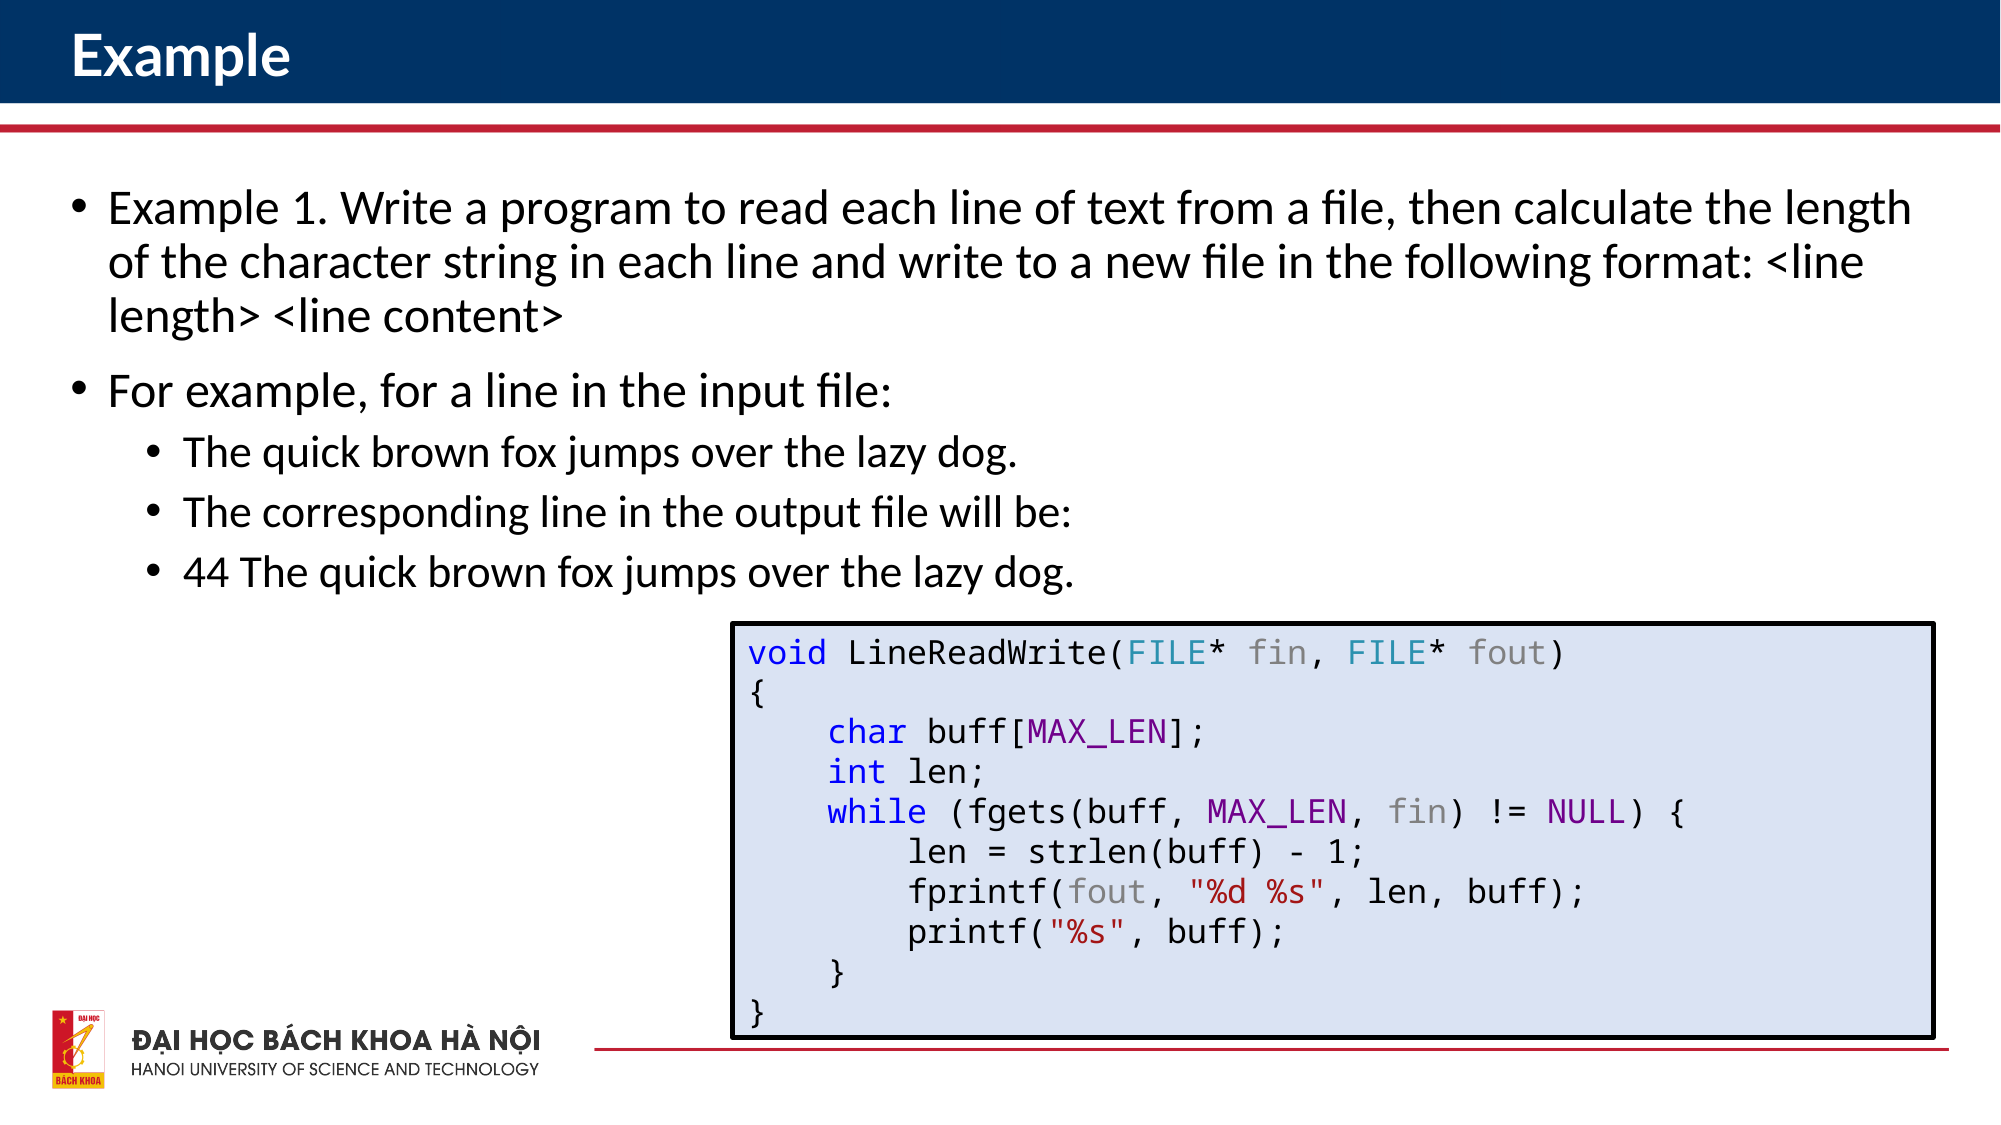

# Example
Example 1. Write a program to read each line of text from a file, then calculate the length of the character string in each line and write to a new file in the following format: <line length> <line content>
For example, for a line in the input file:
The quick brown fox jumps over the lazy dog.
The corresponding line in the output file will be:
44 The quick brown fox jumps over the lazy dog.
void LineReadWrite(FILE* fin, FILE* fout)
{
    char buff[MAX_LEN];
    int len;
    while (fgets(buff, MAX_LEN, fin) != NULL) {
        len = strlen(buff) - 1;
        fprintf(fout, "%d %s", len, buff);
        printf("%s", buff);
    }
}